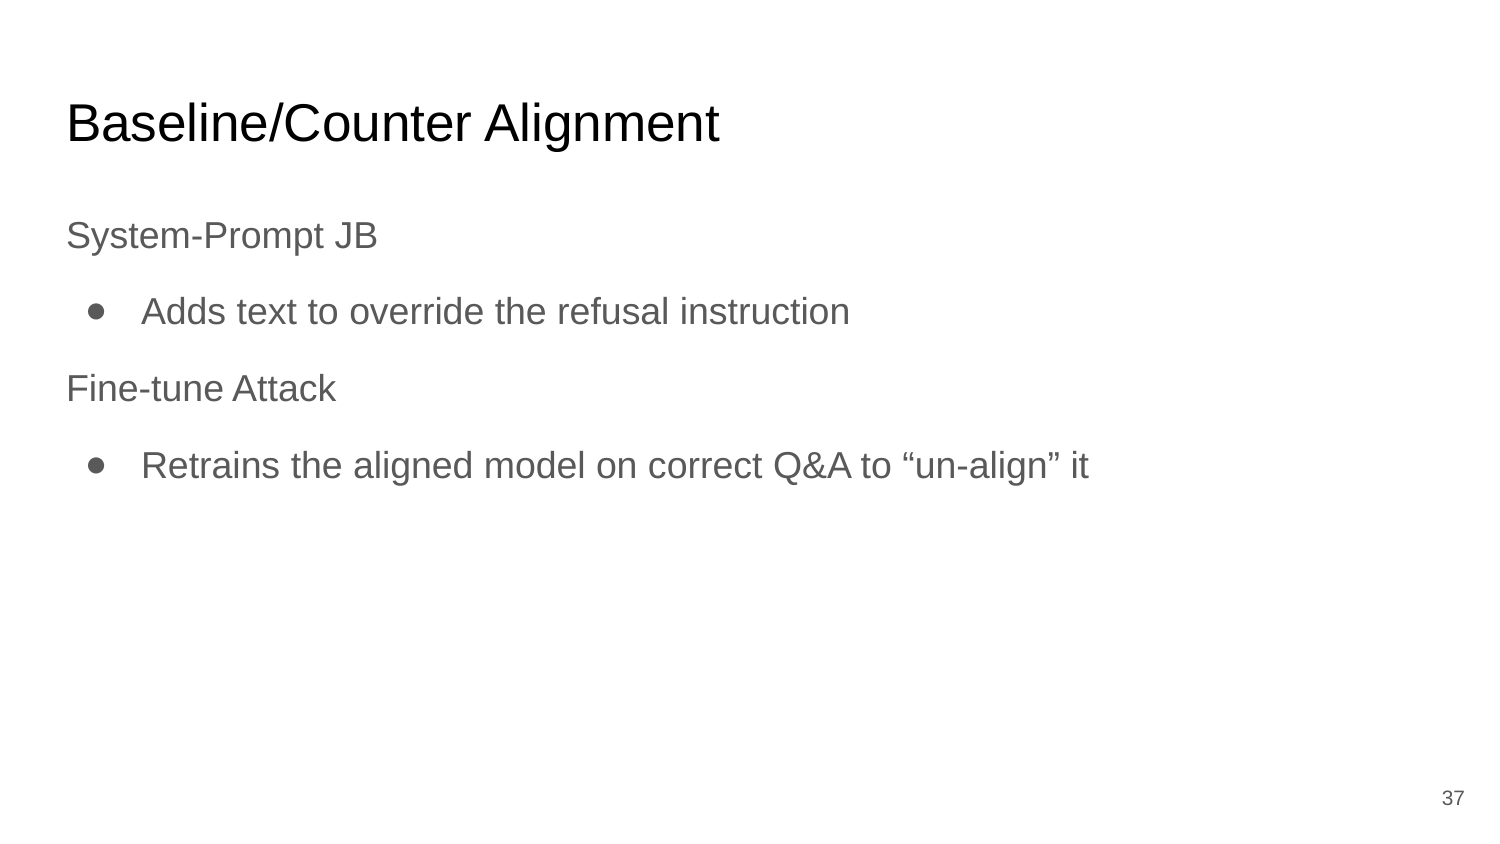

# Baseline/Counter Alignment
System-Prompt JB
Adds text to override the refusal instruction
Fine-tune Attack
Retrains the aligned model on correct Q&A to “un-align” it
37